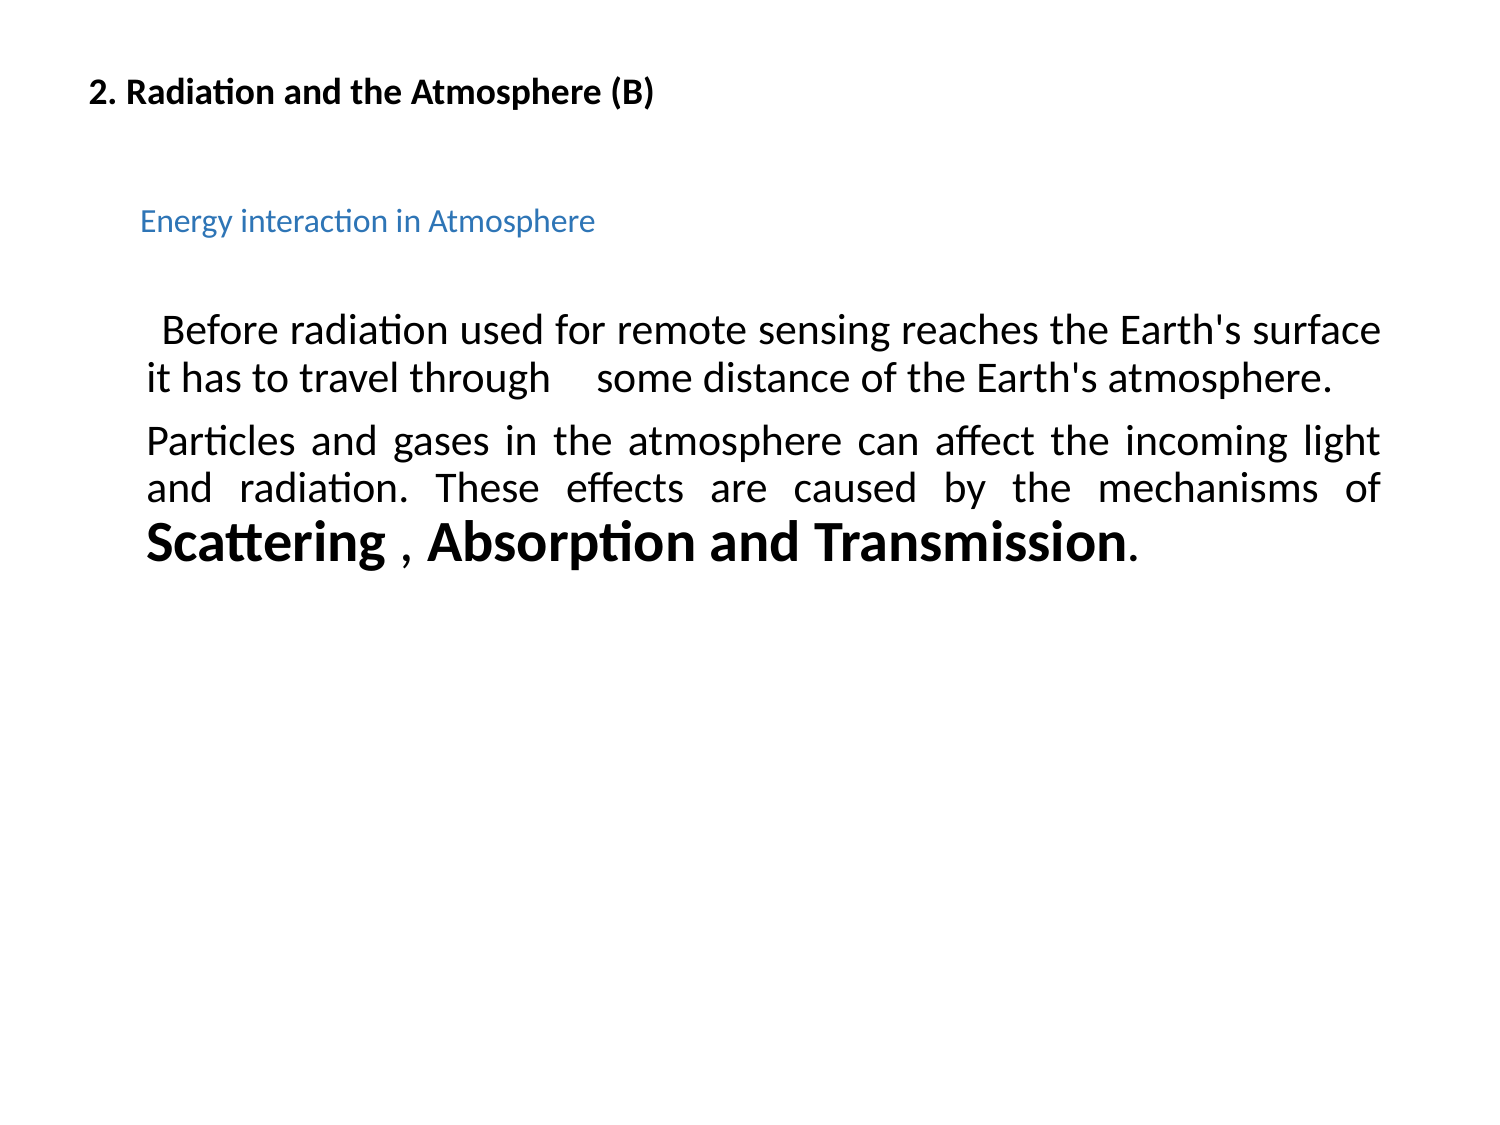

2. Radiation and the Atmosphere (B)
# Energy interaction in Atmosphere
    Before radiation used for remote sensing reaches the Earth's surface it has to travel through	some distance of the Earth's atmosphere.
	Particles and gases in the atmosphere can affect the incoming light and radiation. These effects are caused by the mechanisms of Scattering , Absorption and Transmission.